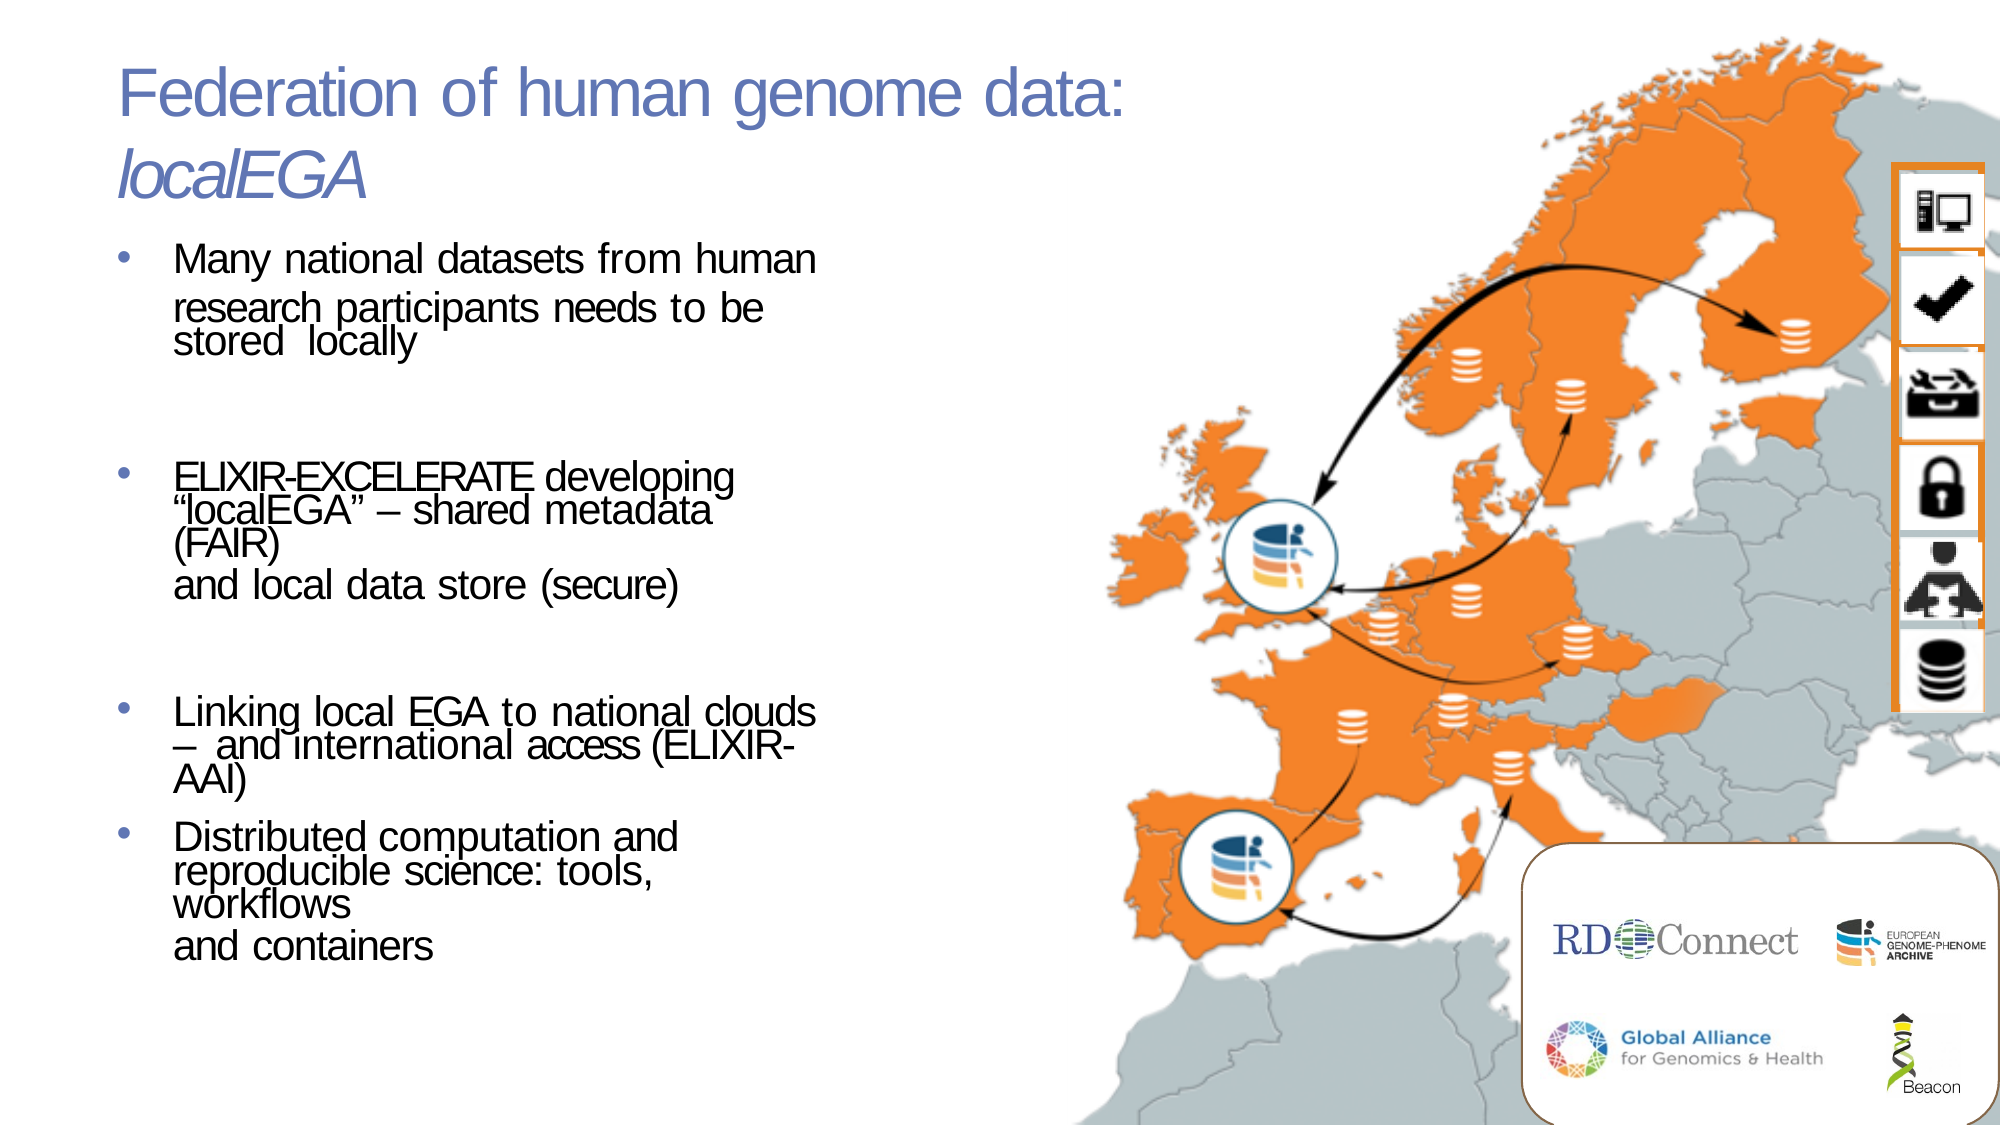

# Federation of human genome data: localEGA
|  |
| --- |
|  |
|  |
|  |

Many national datasets from human
research participants needs to be stored  locally

ELIXIR-EXCELERATE developing  “localEGA” – shared metadata (FAIR)
and local data store (secure)

Linking local EGA to national clouds –  and international access (ELIXIR-AAI)

Distributed computation and  reproducible science: tools, workflows
and containers

Key collaborations